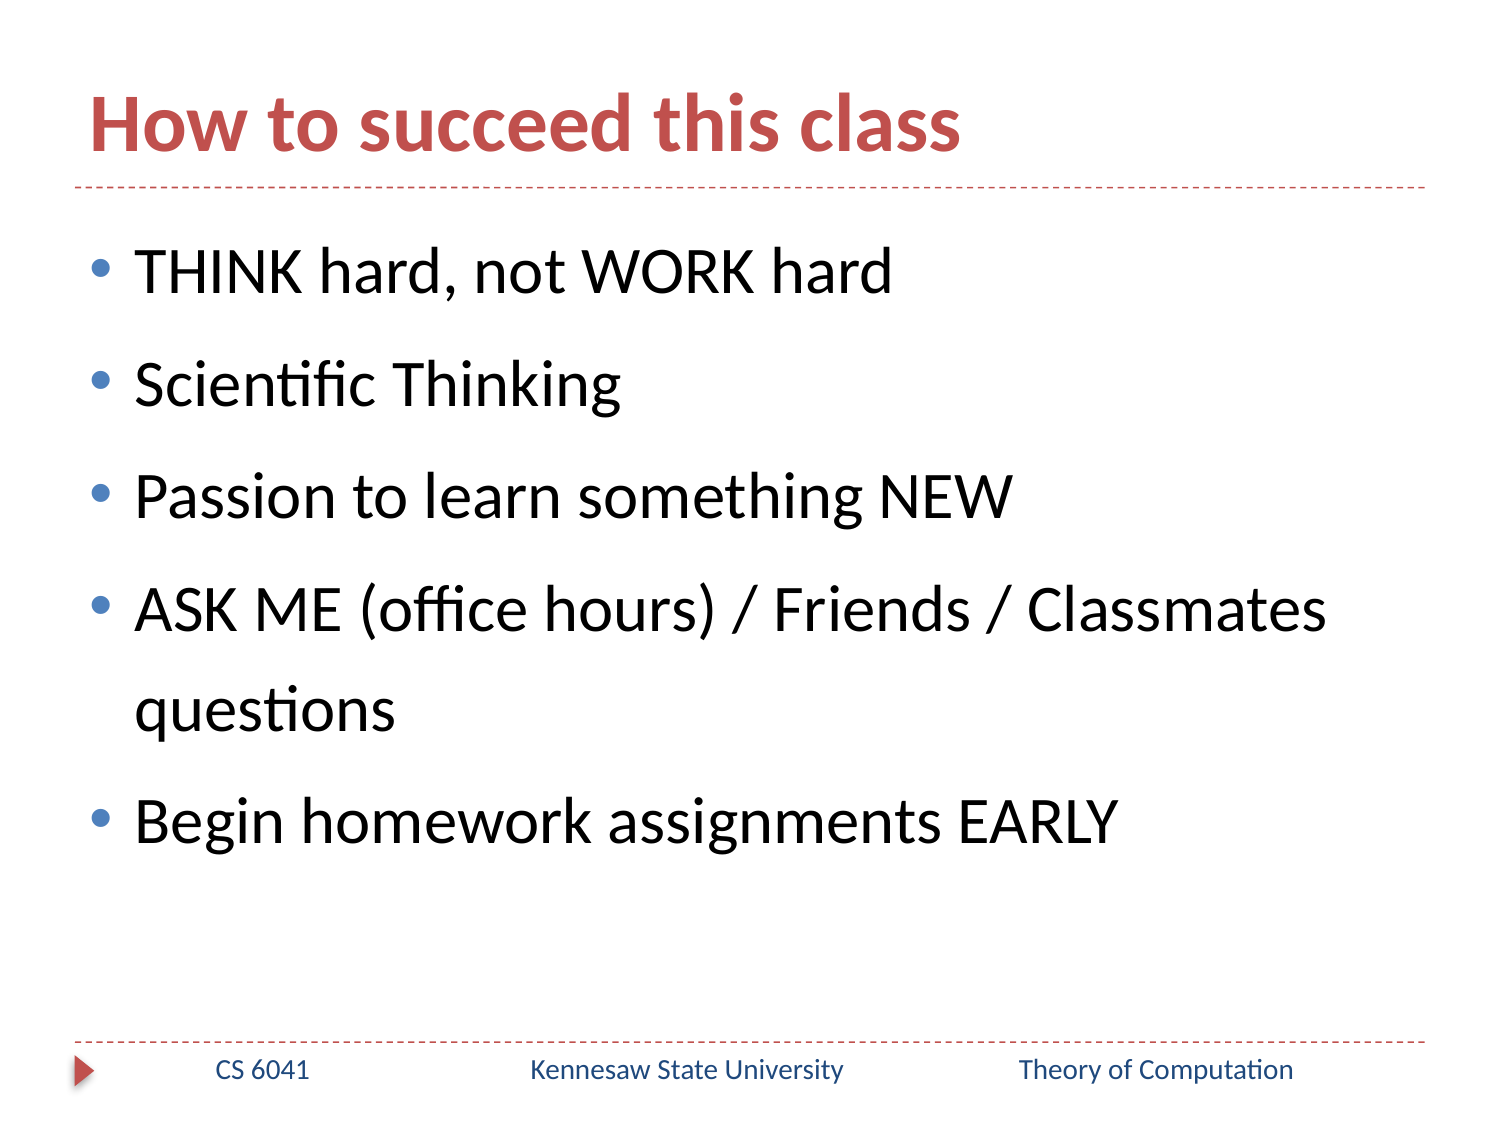

# How to succeed this class
THINK hard, not WORK hard
Scientific Thinking
Passion to learn something NEW
ASK ME (office hours) / Friends / Classmates questions
Begin homework assignments EARLY
CS 6041
Kennesaw State University
Theory of Computation